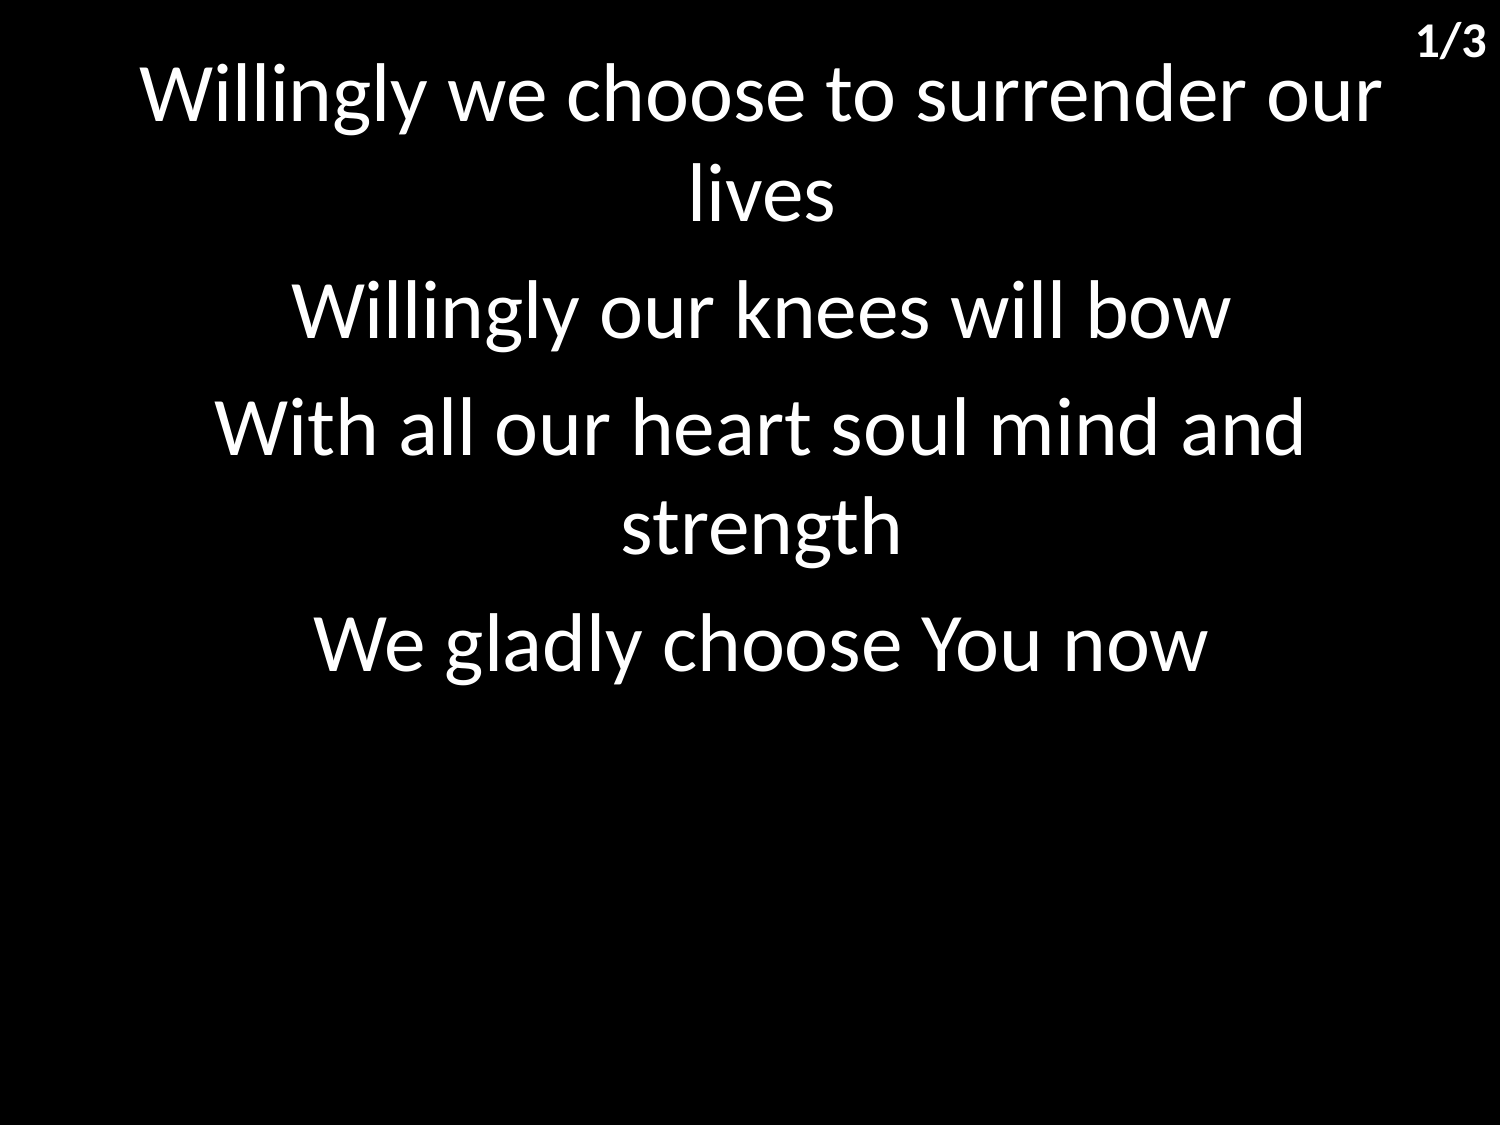

1/3
Willingly we choose to surrender our lives
Willingly our knees will bow
With all our heart soul mind and strength
We gladly choose You now